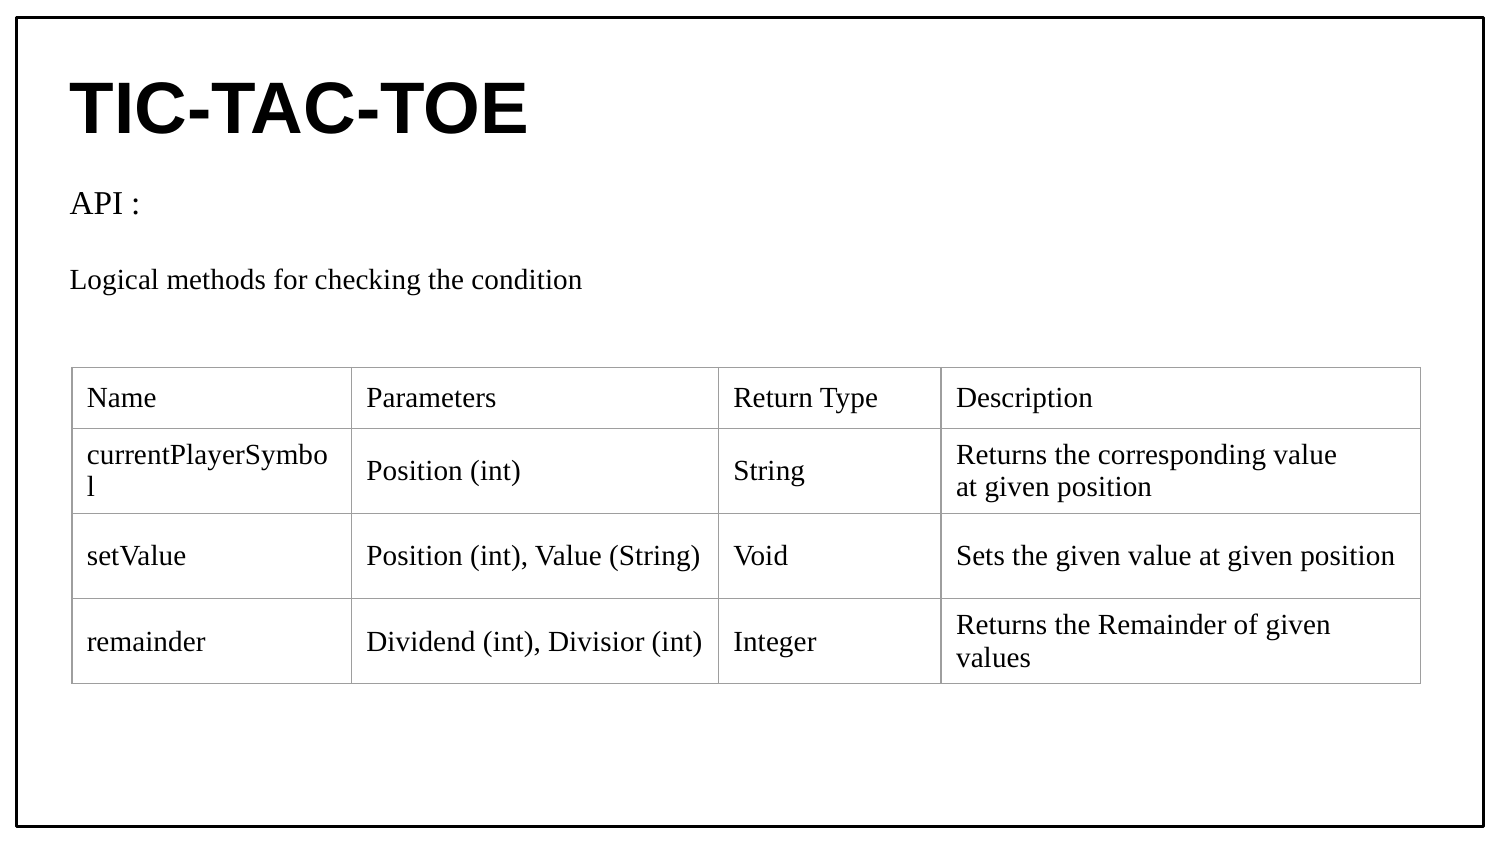

# TIC-TAC-TOE
API :

Logical methods for checking the condition
| Name | Parameters | Return Type | Description |
| --- | --- | --- | --- |
| currentPlayerSymbol | Position (int) | String | Returns the corresponding value at given position |
| setValue | Position (int), Value (String) | Void | Sets the given value at given position |
| remainder | Dividend (int), Divisior (int) | Integer | Returns the Remainder of given values |